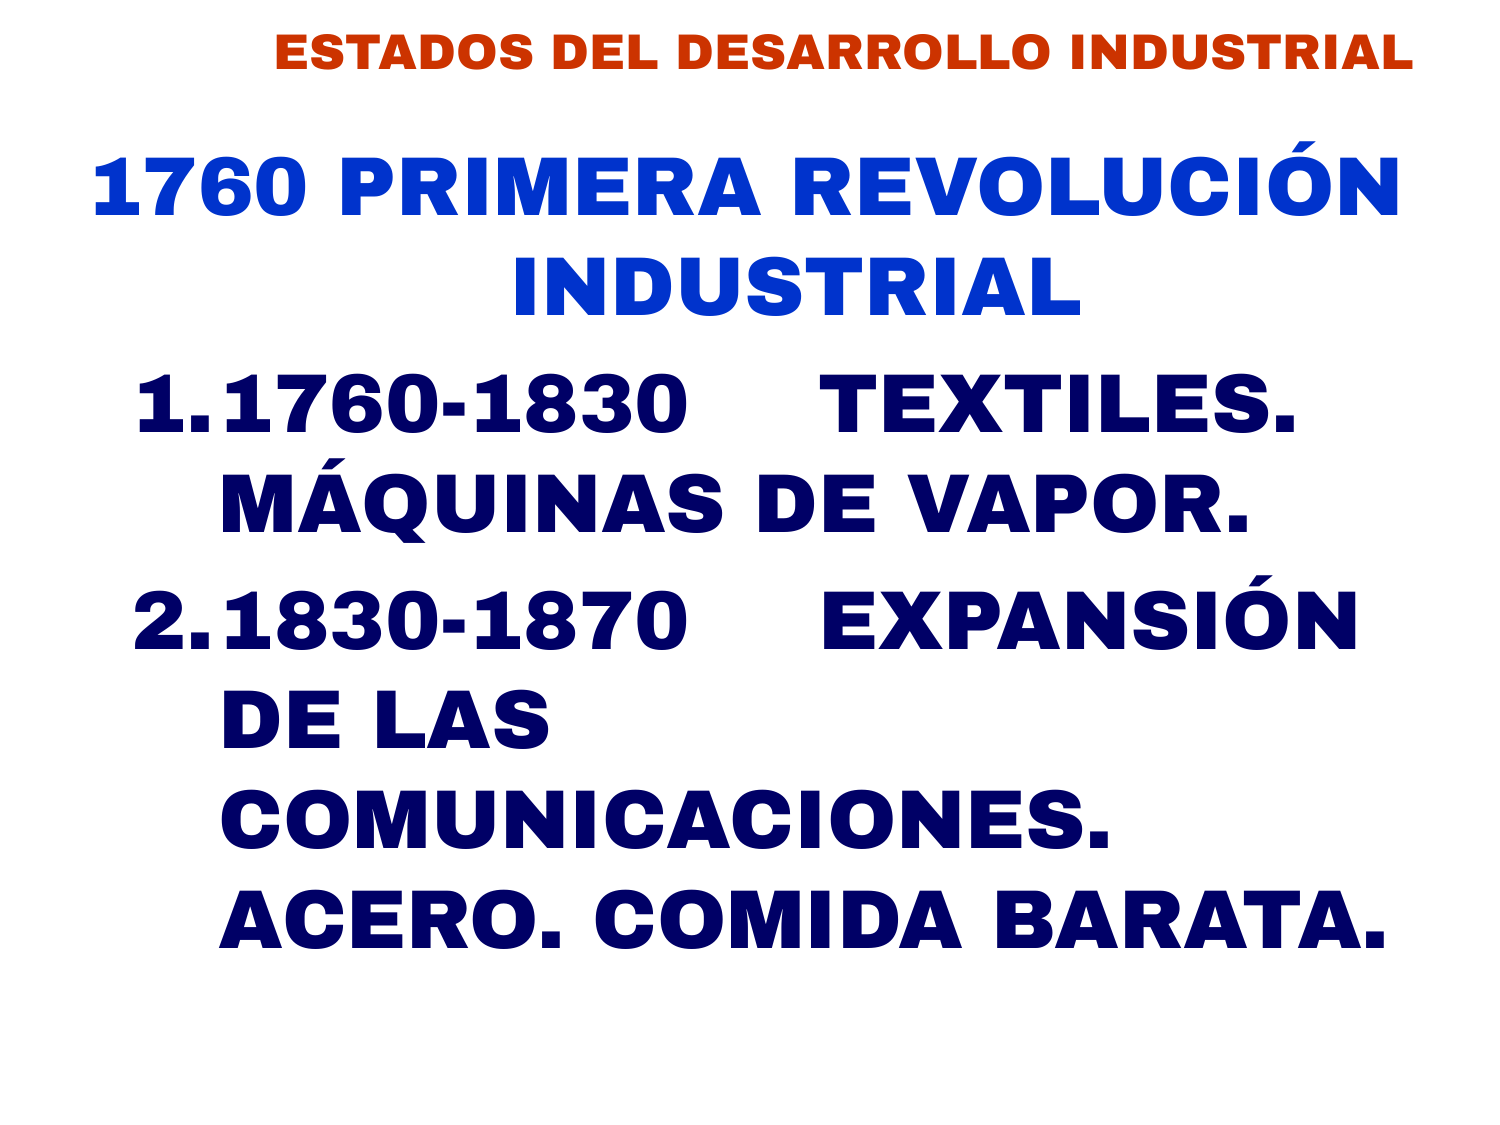

# ESTADOS DEL DESARROLLO INDUSTRIAL
1760 PRIMERA REVOLUCIÓN INDUSTRIAL
1760-1830 	TEXTILES. MÁQUINAS DE VAPOR.
1830-1870	EXPANSIÓN DE LAS COMUNICACIONES. ACERO. COMIDA BARATA.